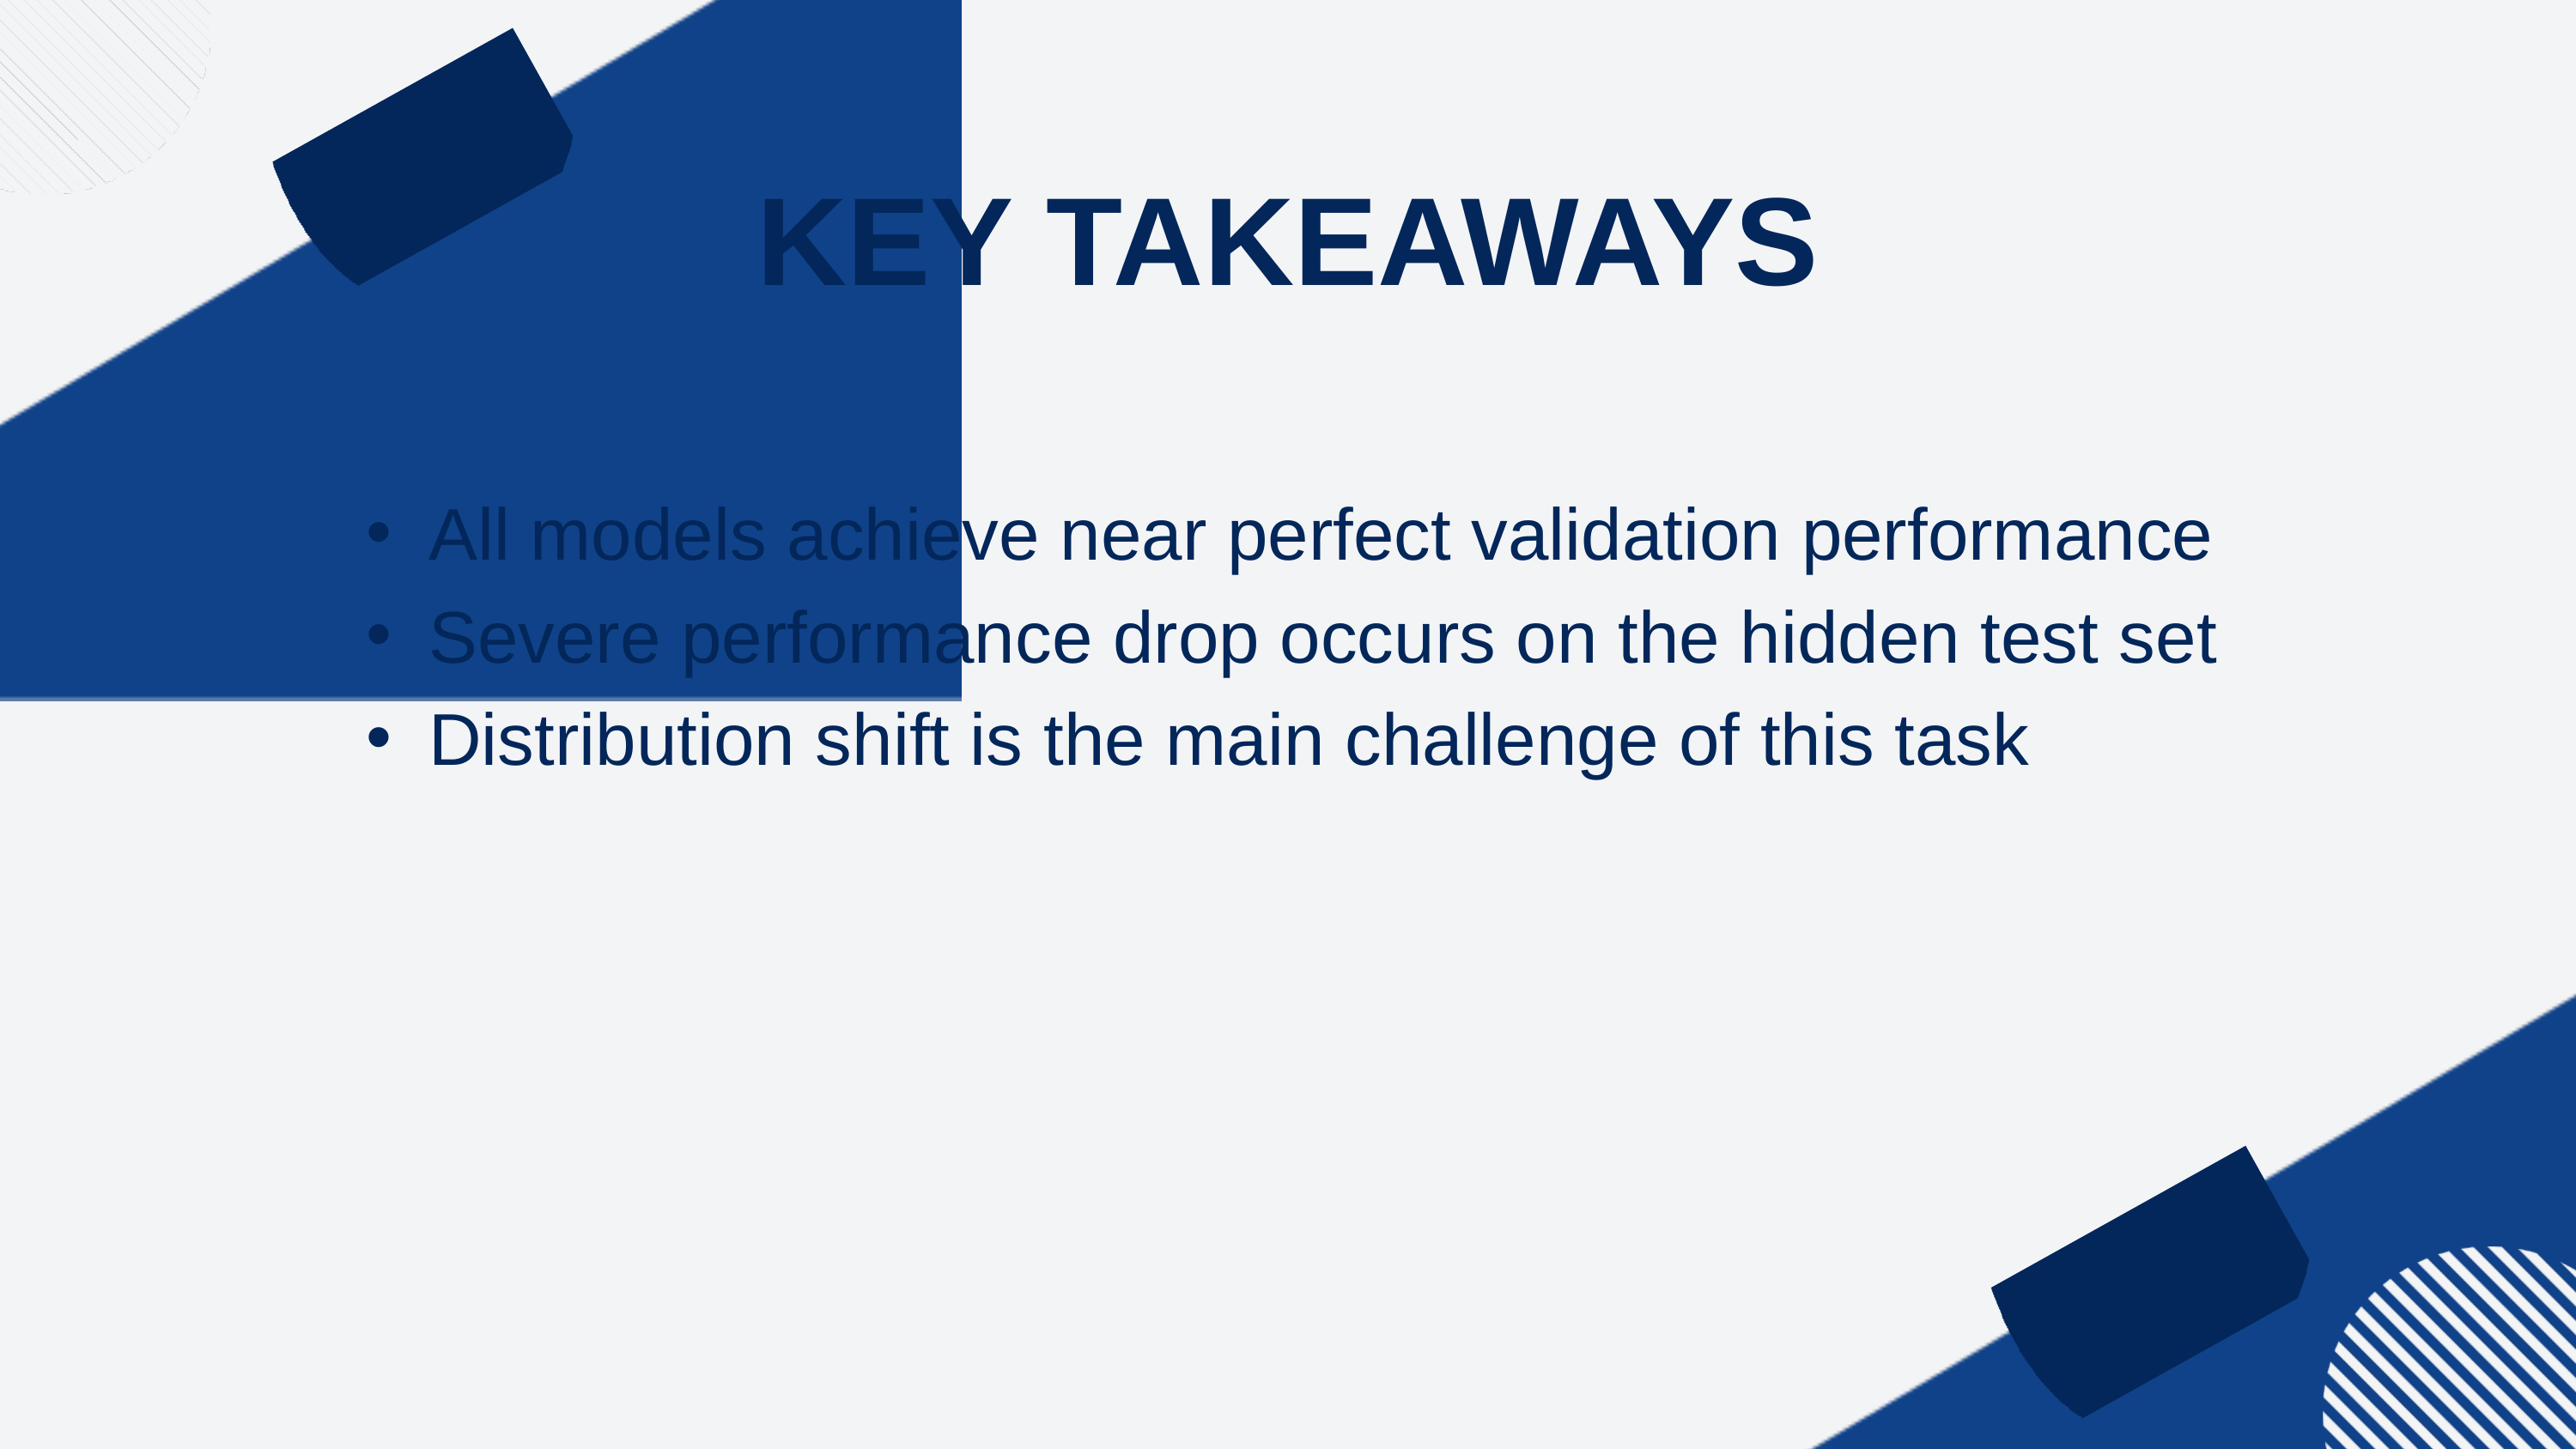

KEY TAKEAWAYS
All models achieve near perfect validation performance
Severe performance drop occurs on the hidden test set
Distribution shift is the main challenge of this task